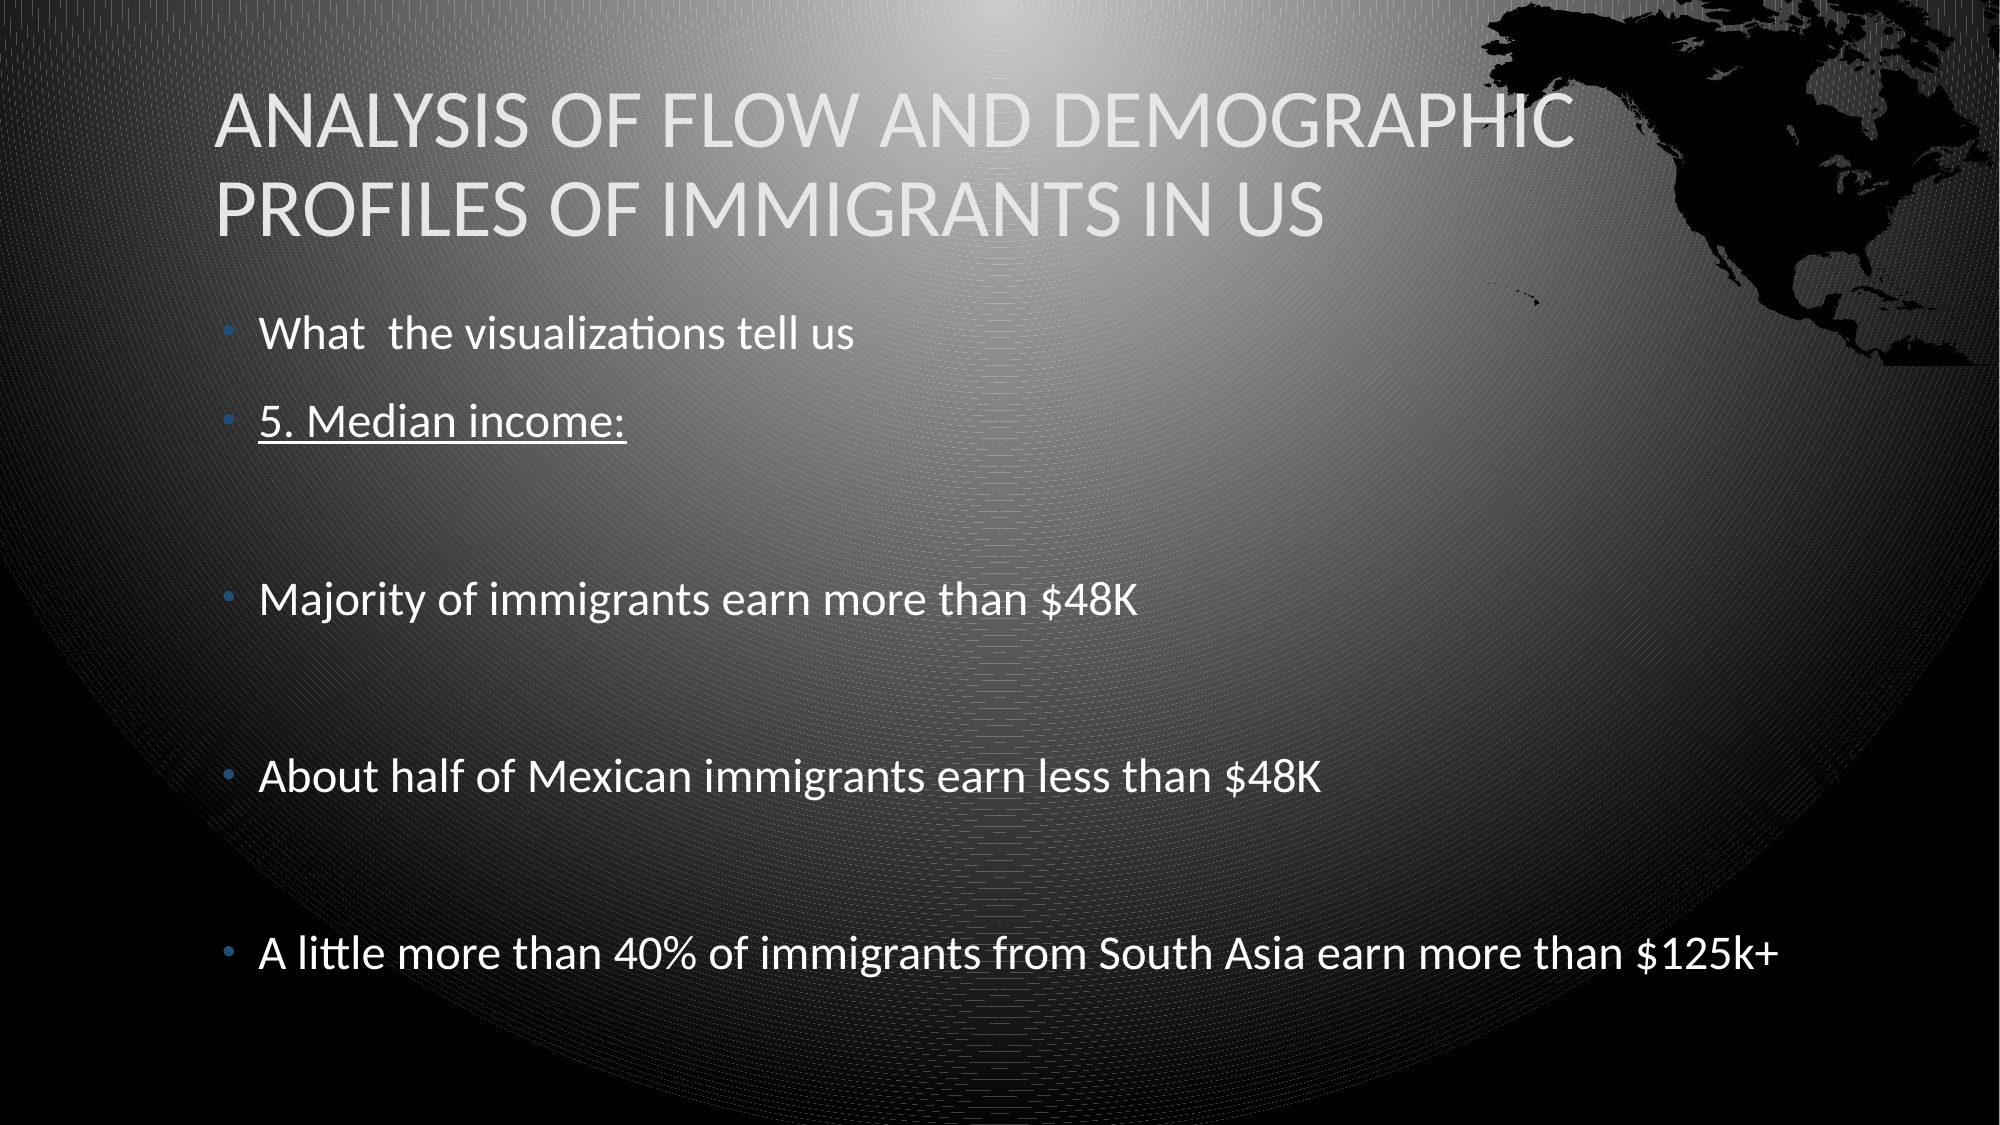

# Analysis of flow and demographic profiles of immigrants in us
What  the visualizations tell us
5. Median income:

Majority of immigrants earn more than $48K

About half of Mexican immigrants earn less than $48K

A little more than 40% of immigrants from South Asia earn more than $125k+